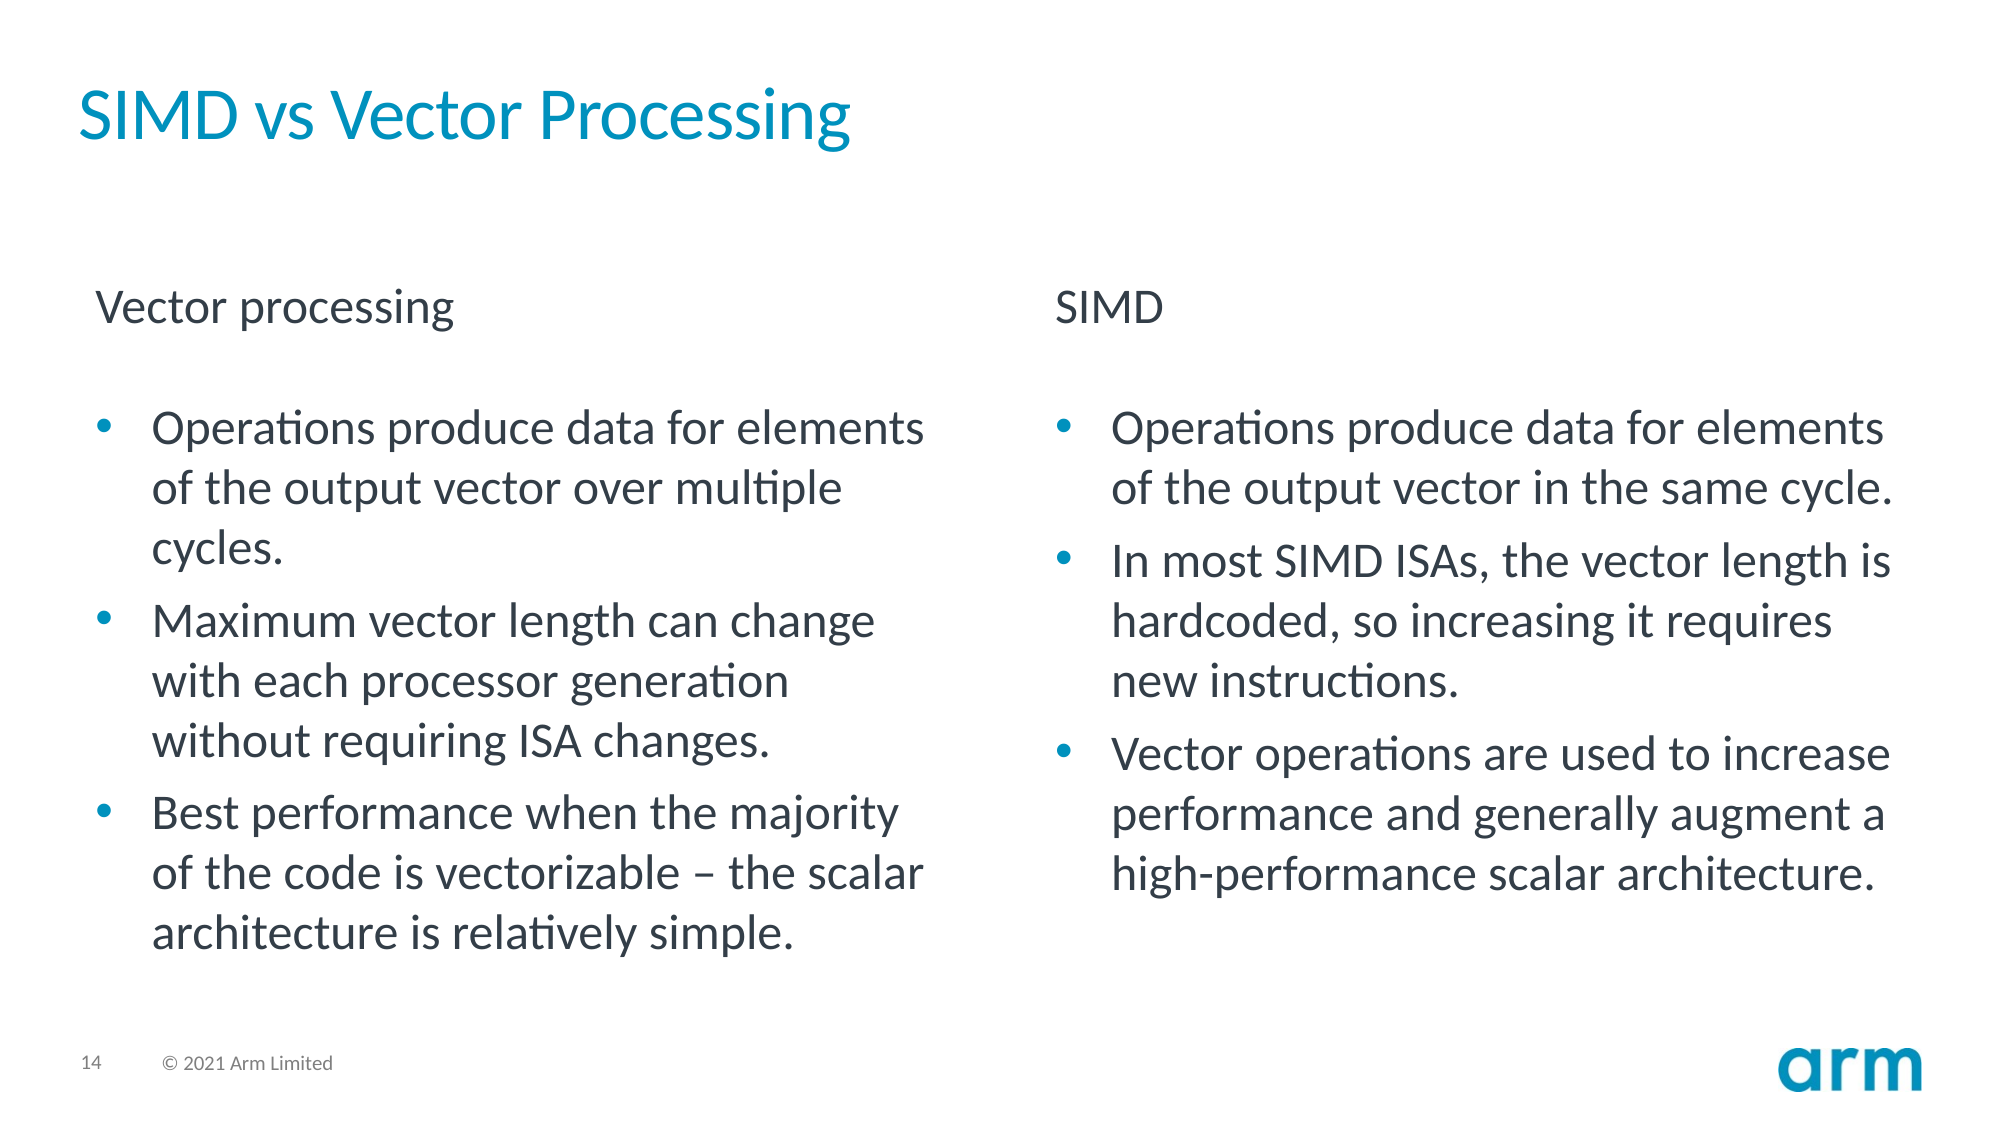

# SIMD vs Vector Processing
Vector processing
SIMD
Operations produce data for elements of the output vector over multiple cycles.
Maximum vector length can change with each processor generation without requiring ISA changes.
Best performance when the majority of the code is vectorizable – the scalar architecture is relatively simple.
Operations produce data for elements of the output vector in the same cycle.
In most SIMD ISAs, the vector length is hardcoded, so increasing it requires new instructions.
Vector operations are used to increase performance and generally augment a high-performance scalar architecture.